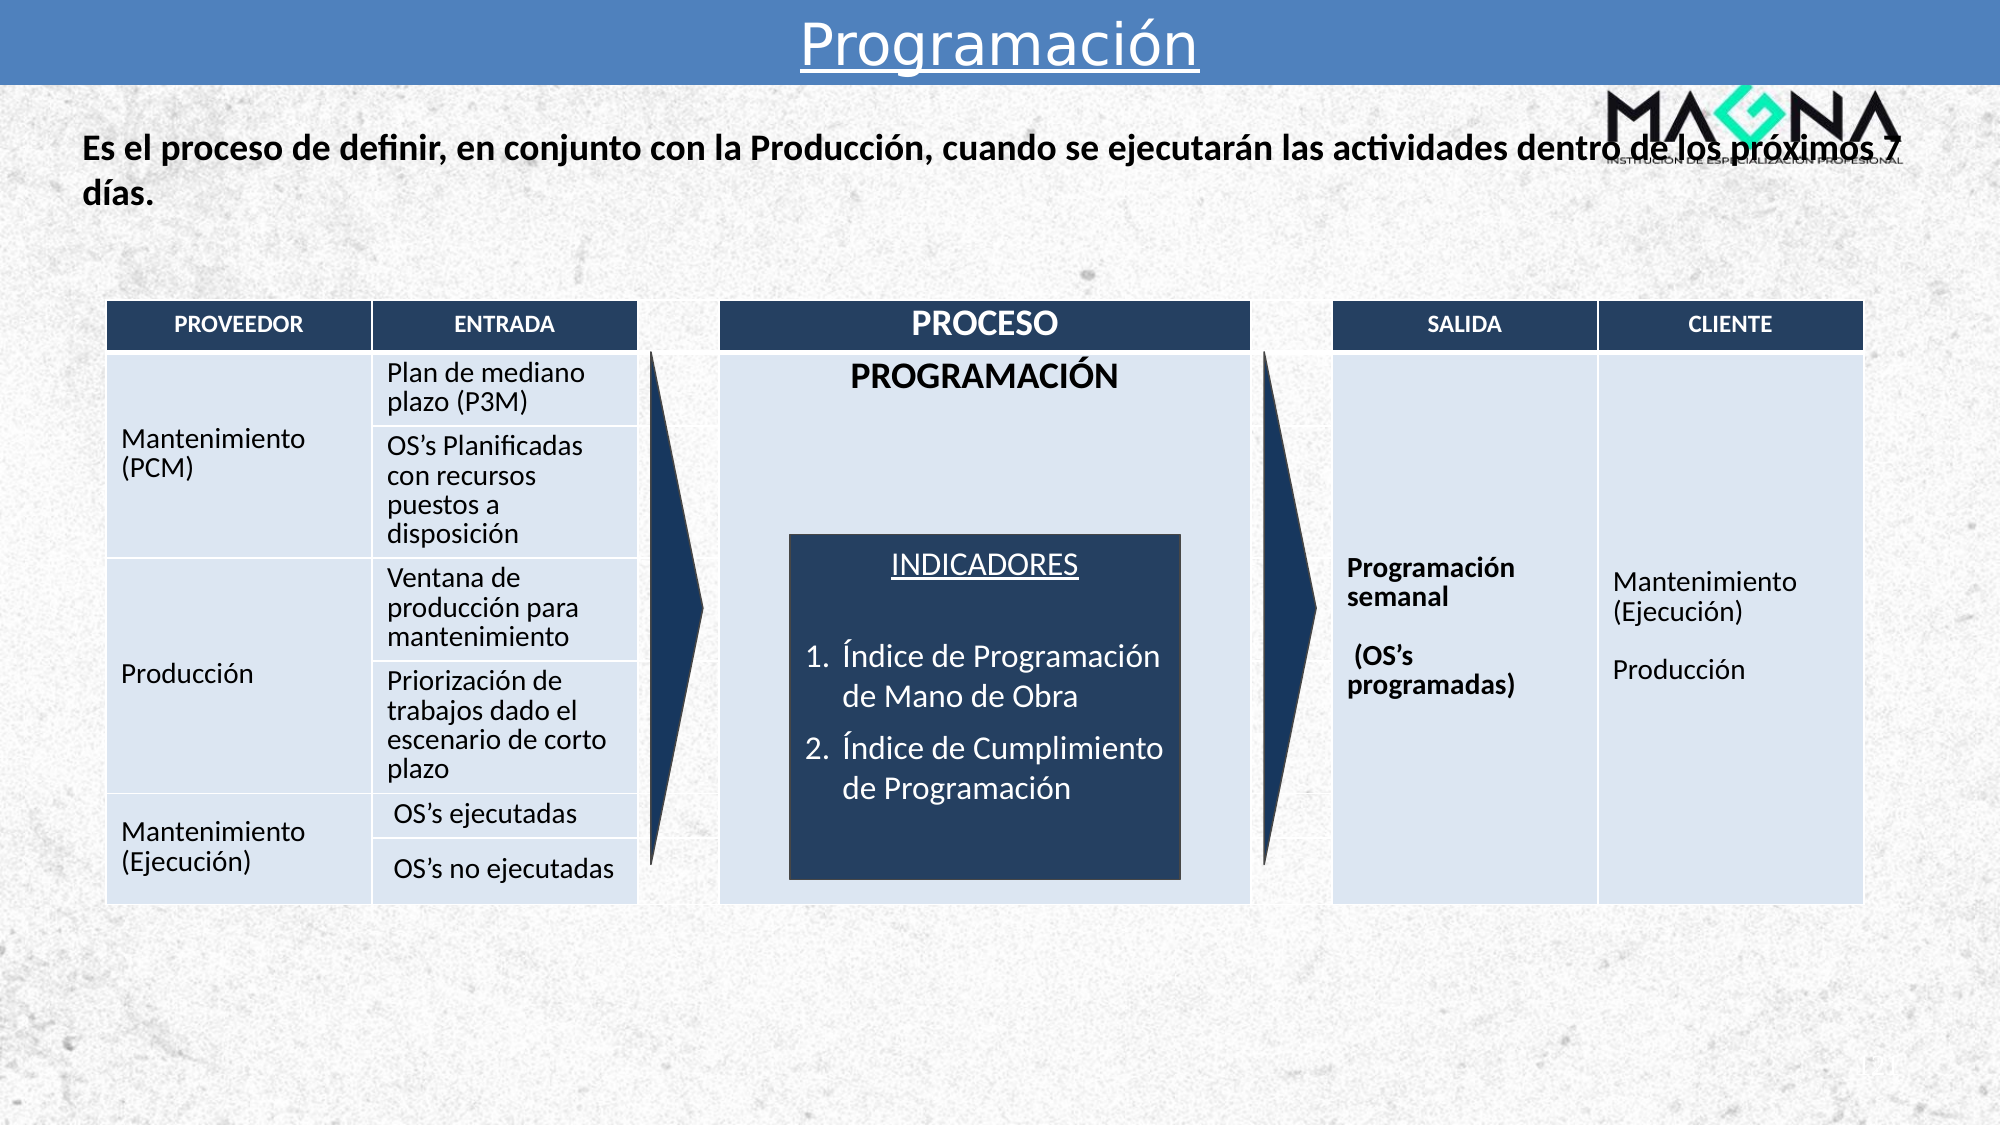

# Programación
Es el proceso de definir, en conjunto con la Producción, cuando se ejecutarán las actividades dentro de los próximos 7 días.
| PROVEEDOR | ENTRADA |  | PROCESO |  | SALIDA | CLIENTE |
| --- | --- | --- | --- | --- | --- | --- |
| Mantenimiento (PCM) | Plan de mediano plazo (P3M) |  | PROGRAMACIÓN |  | Programación semanal (OS’s programadas) | Mantenimiento (Ejecución) Producción |
|  | OS’s Planificadas con recursos puestos a disposición |  |  |  |  |  |
| Producción | Ventana de producción para mantenimiento |  |  |  |  |  |
|  | Priorización de trabajos dado el escenario de corto plazo |  |  |  |  |  |
| Mantenimiento (Ejecución) | OS’s ejecutadas |  |  |  |  |  |
|  | OS’s no ejecutadas |  |  |  |  |  |

INDICADORES

Índice de Programación de Mano de Obra
Índice de Cumplimiento de Programación
121